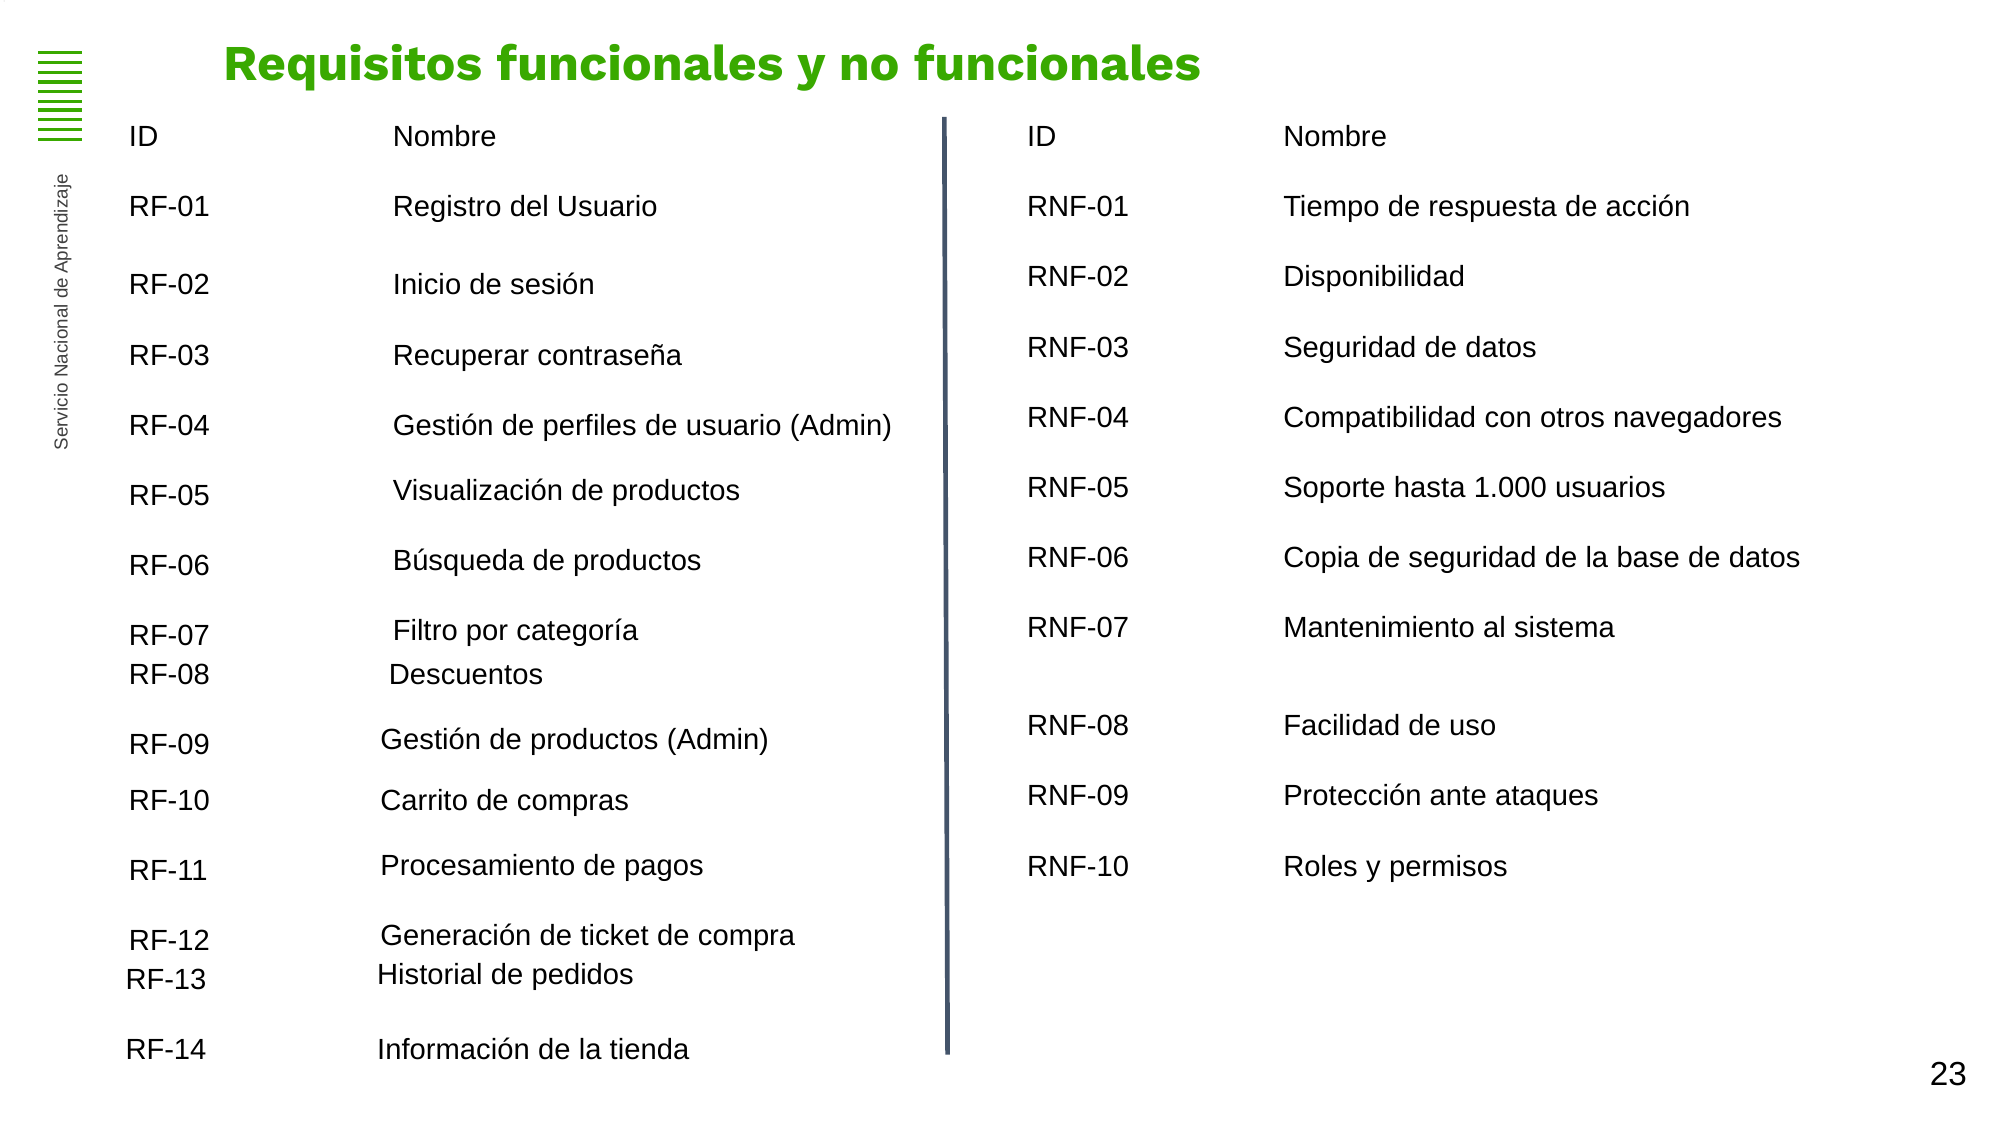

Requisitos funcionales y no funcionales
| ID | Nombre |
| --- | --- |
| RF-01 | Registro del Usuario |
| RF-02 | Inicio de sesión |
| RF-03 | Recuperar contraseña |
| RF-04 | Gestión de perfiles de usuario (Admin) |
| RF-05 | Visualización de productos |
| RF-06 | Búsqueda de productos |
| RF-07 | Filtro por categoría |
| ID | Nombre |
| --- | --- |
| RNF-01 | Tiempo de respuesta de acción |
| RNF-02 | Disponibilidad |
| RNF-03 | Seguridad de datos |
| RNF-04 | Compatibilidad con otros navegadores |
| RNF-05 | Soporte hasta 1.000 usuarios |
| RNF-06 | Copia de seguridad de la base de datos |
| RNF-07 | Mantenimiento al sistema |
| RNF-08 | Facilidad de uso |
| RNF-09 | Protección ante ataques |
| RNF-10 | Roles y permisos |
Servicio Nacional de Aprendizaje
| RF-08 | Descuentos |
| --- | --- |
| RF-09 | Gestión de productos (Admin) |
| RF-10 | Carrito de compras |
| --- | --- |
| RF-11 | Procesamiento de pagos |
| RF-12 | Generación de ticket de compra |
|  |  |
| RF-13 | Historial de pedidos |
| --- | --- |
| RF-14 | Información de la tienda |
|  |  |
23